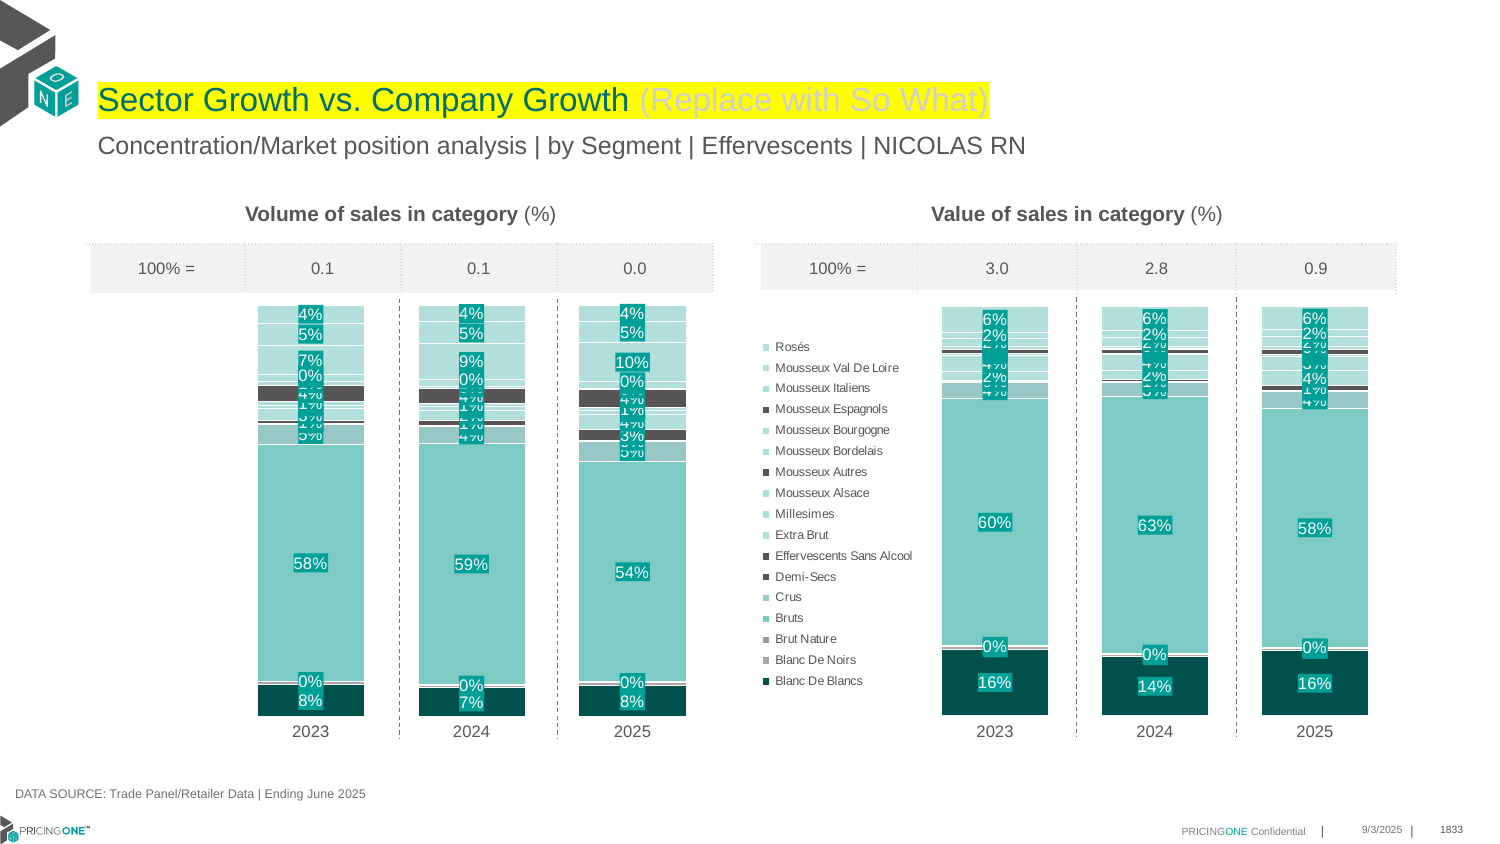

# Sector Growth vs. Company Growth (Replace with So What)
Concentration/Market position analysis | by Segment | Effervescents | NICOLAS RN
| Volume of sales in category (%) |  |  |  |
| --- | --- | --- | --- |
| 100% = | 0.1 | 0.1 | 0.0 |
| Value of sales in category (%) |  |  |  |
| --- | --- | --- | --- |
| 100% = | 3.0 | 2.8 | 0.9 |

### Chart

| Category | Blanc De Blancs | Blanc De Noirs | Brut Nature | Bruts | Crus | Demi-Secs | Effervescents Sans Alcool | Extra Brut | Millesimes | Mousseux Alsace | Mousseux Autres | Mousseux Bordelais | Mousseux Bourgogne | Mousseux Espagnols | Mousseux Italiens | Mousseux Val De Loire | Rosés |
|---|---|---|---|---|---|---|---|---|---|---|---|---|---|---|---|---|---|
| 2023 | 0.0775214023644517 | 0.00616388096208724 | 0.002103546677537709 | 0.5751487973909498 | 0.049898083978801466 | 0.0018100285364859355 | 0.006066041581736649 | 0.029987770077456177 | 0.008495719527109662 | 0.008544639217284957 | 0.040048919690175294 | 0.008495719527109662 | 0.016567468406033427 | 1.6306563391765186e-05 | 0.07254790052996331 | 0.05319200978393804 | 0.04339176518548716 |
| 2024 | 0.0698792624935919 | 0.0052502253884636465 | 0.002580918877830614 | 0.5859923279534728 | 0.042178578373314006 | 0.0019268503950927187 | 0.012444978698580494 | 0.024642472025314218 | 0.00880340822712086 | 0.007088688150753947 | 0.037617776520709224 | 0.003252664887128993 | 0.018932630946277996 | 0.0 | 0.08532942070745461 | 0.054057876221959025 | 0.040021920132935 |
| 2025 | 0.0755401356252957 | 0.005519634127109289 | 0.0027861010355884983 | 0.5356147821058719 | 0.049519003311780475 | 0.0013141986016926878 | 0.026757083530463122 | 0.0377963517846817 | 0.008673710771171739 | 0.00846343899490091 | 0.04331598591179099 | 0.0031015086999947434 | 0.015822951164379963 | 5.256794406770751e-05 | 0.095253114650686 | 0.05146401724228566 | 0.03900541449823897 |

### Chart

| Category | Blanc De Blancs | Blanc De Noirs | Brut Nature | Bruts | Crus | Demi-Secs | Effervescents Sans Alcool | Extra Brut | Millesimes | Mousseux Alsace | Mousseux Autres | Mousseux Bordelais | Mousseux Bourgogne | Mousseux Espagnols | Mousseux Italiens | Mousseux Val De Loire | Rosés |
|---|---|---|---|---|---|---|---|---|---|---|---|---|---|---|---|---|---|
| 2023 | 0.16235165233993581 | 0.005867659178661886 | 0.0025214196562054194 | 0.6030835315439091 | 0.03936024301158873 | 0.001961588685577929 | 0.0020202887573932743 | 0.0243474480730779 | 0.03750196645240581 | 0.004052988387113221 | 0.00992936871930196 | 0.0021698900832769533 | 0.005592942842566072 | 2.3480028726138004e-06 | 0.020052279961103654 | 0.015007763503783807 | 0.0641766208012258 |
| 2024 | 0.14404123570694086 | 0.005169339687336043 | 0.003150877086041005 | 0.6259226039510054 | 0.03454317724808404 | 0.002206775038841708 | 0.005303952239031254 | 0.021574654814956726 | 0.039315210347532596 | 0.0034019603361032315 | 0.009955523432380596 | 0.000870446122686823 | 0.006306471053947341 | 0.0 | 0.022064484854818003 | 0.016091098227976334 | 0.06008218985231806 |
| 2025 | 0.15878687610905073 | 0.005436895770434346 | 0.003316550479087888 | 0.5823327322934646 | 0.04173390272406542 | 0.0012347569203113658 | 0.012899409717900451 | 0.036792672086673105 | 0.033962974916039834 | 0.004160282683332764 | 0.012692331840096225 | 0.0008844868929616653 | 0.006111000351371506 | 6.608868440560388e-06 | 0.024950681319262317 | 0.016372370083414935 | 0.058325466944092276 |
DATA SOURCE: Trade Panel/Retailer Data | Ending June 2025

9/3/2025
1833